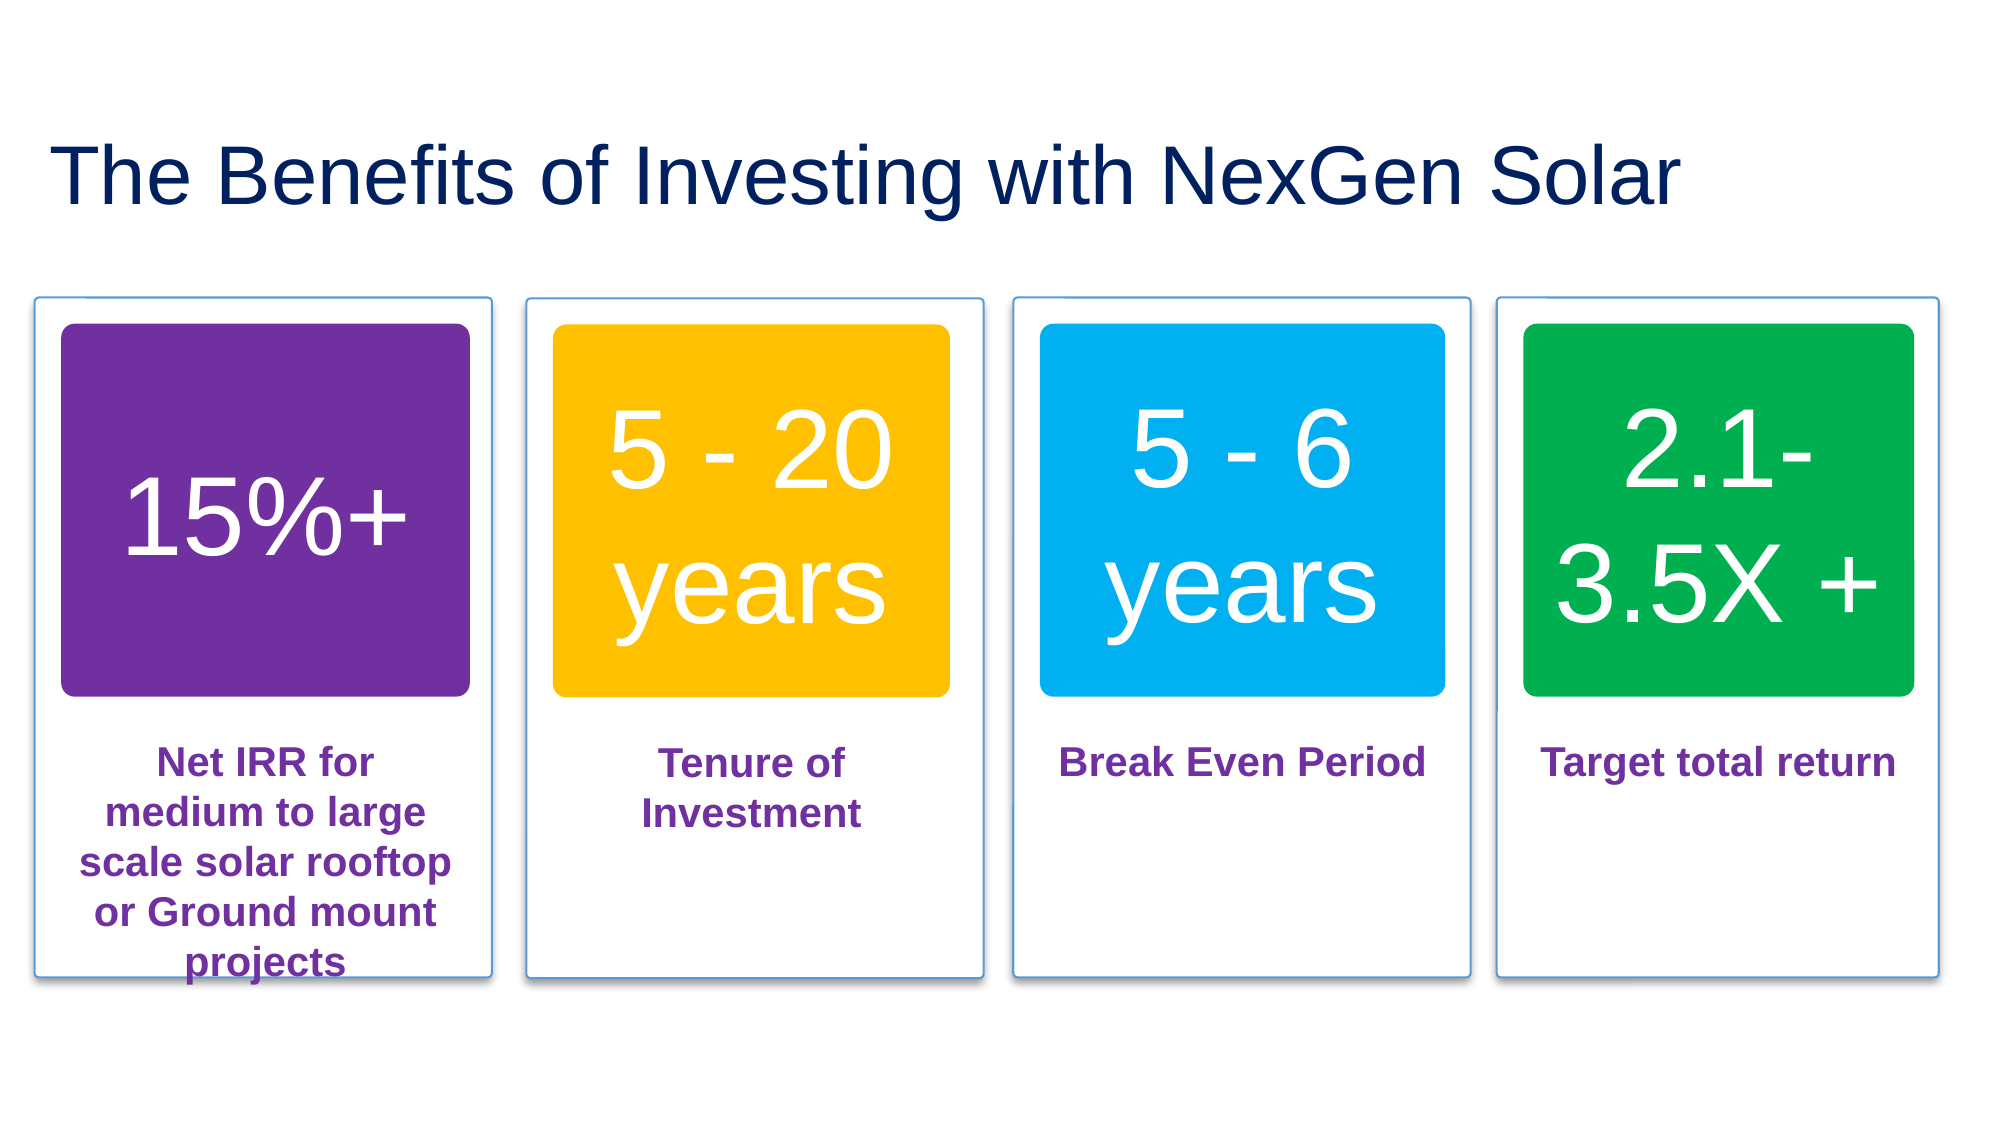

The Benefits of Investing with NexGen Solar

15%+
5 - 6 years
2.1- 3.5X +
5 - 20 years
Net IRR for medium to large scale solar rooftop or Ground mount projects
Break Even Period
Target total return
Tenure of Investment